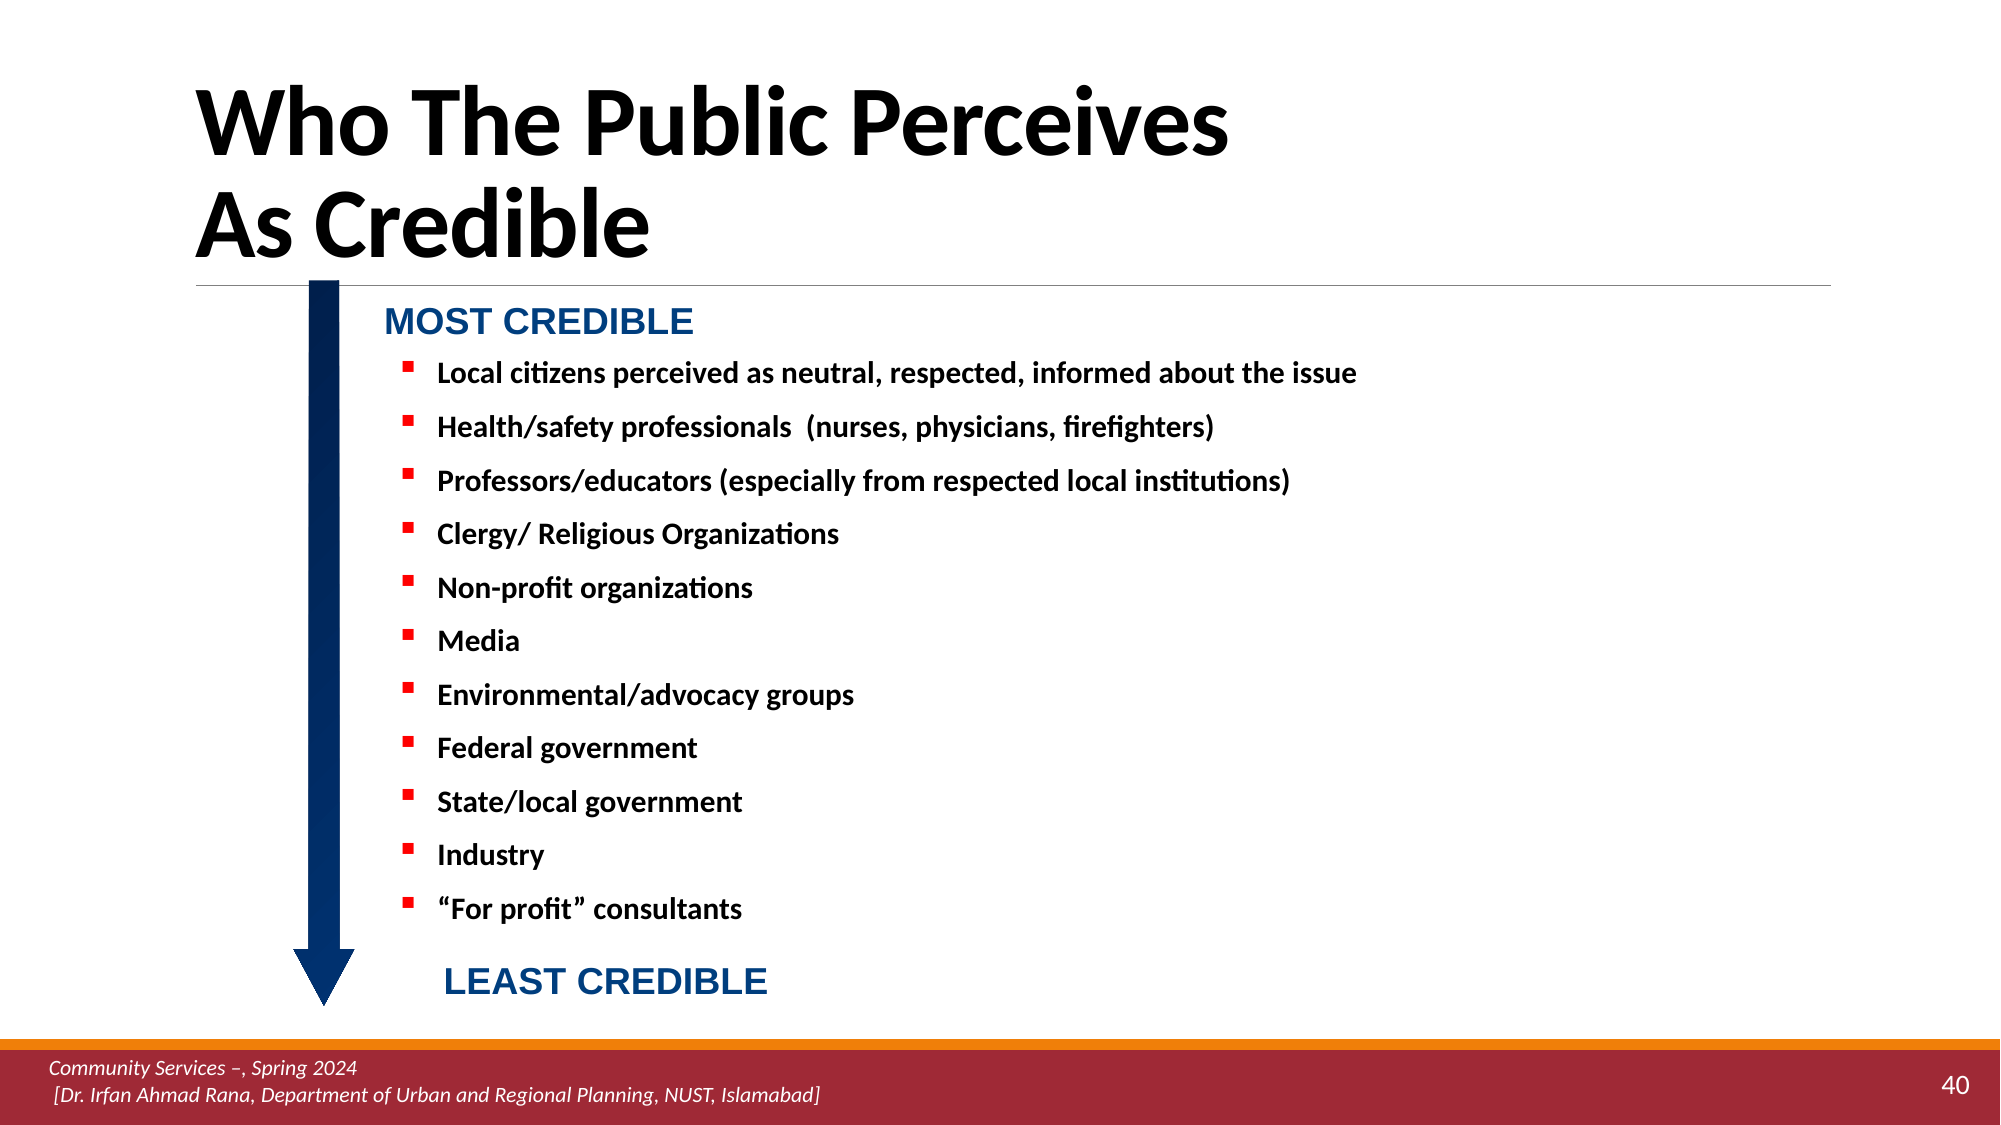

# Who The Public Perceives As Credible

MOST CREDIBLE
Local citizens perceived as neutral, respected, informed about the issue
Health/safety professionals  (nurses, physicians, firefighters)
Professors/educators (especially from respected local institutions)
Clergy/ Religious Organizations
Non-profit organizations
Media
Environmental/advocacy groups
Federal government
State/local government
Industry
“For profit” consultants

LEAST CREDIBLE